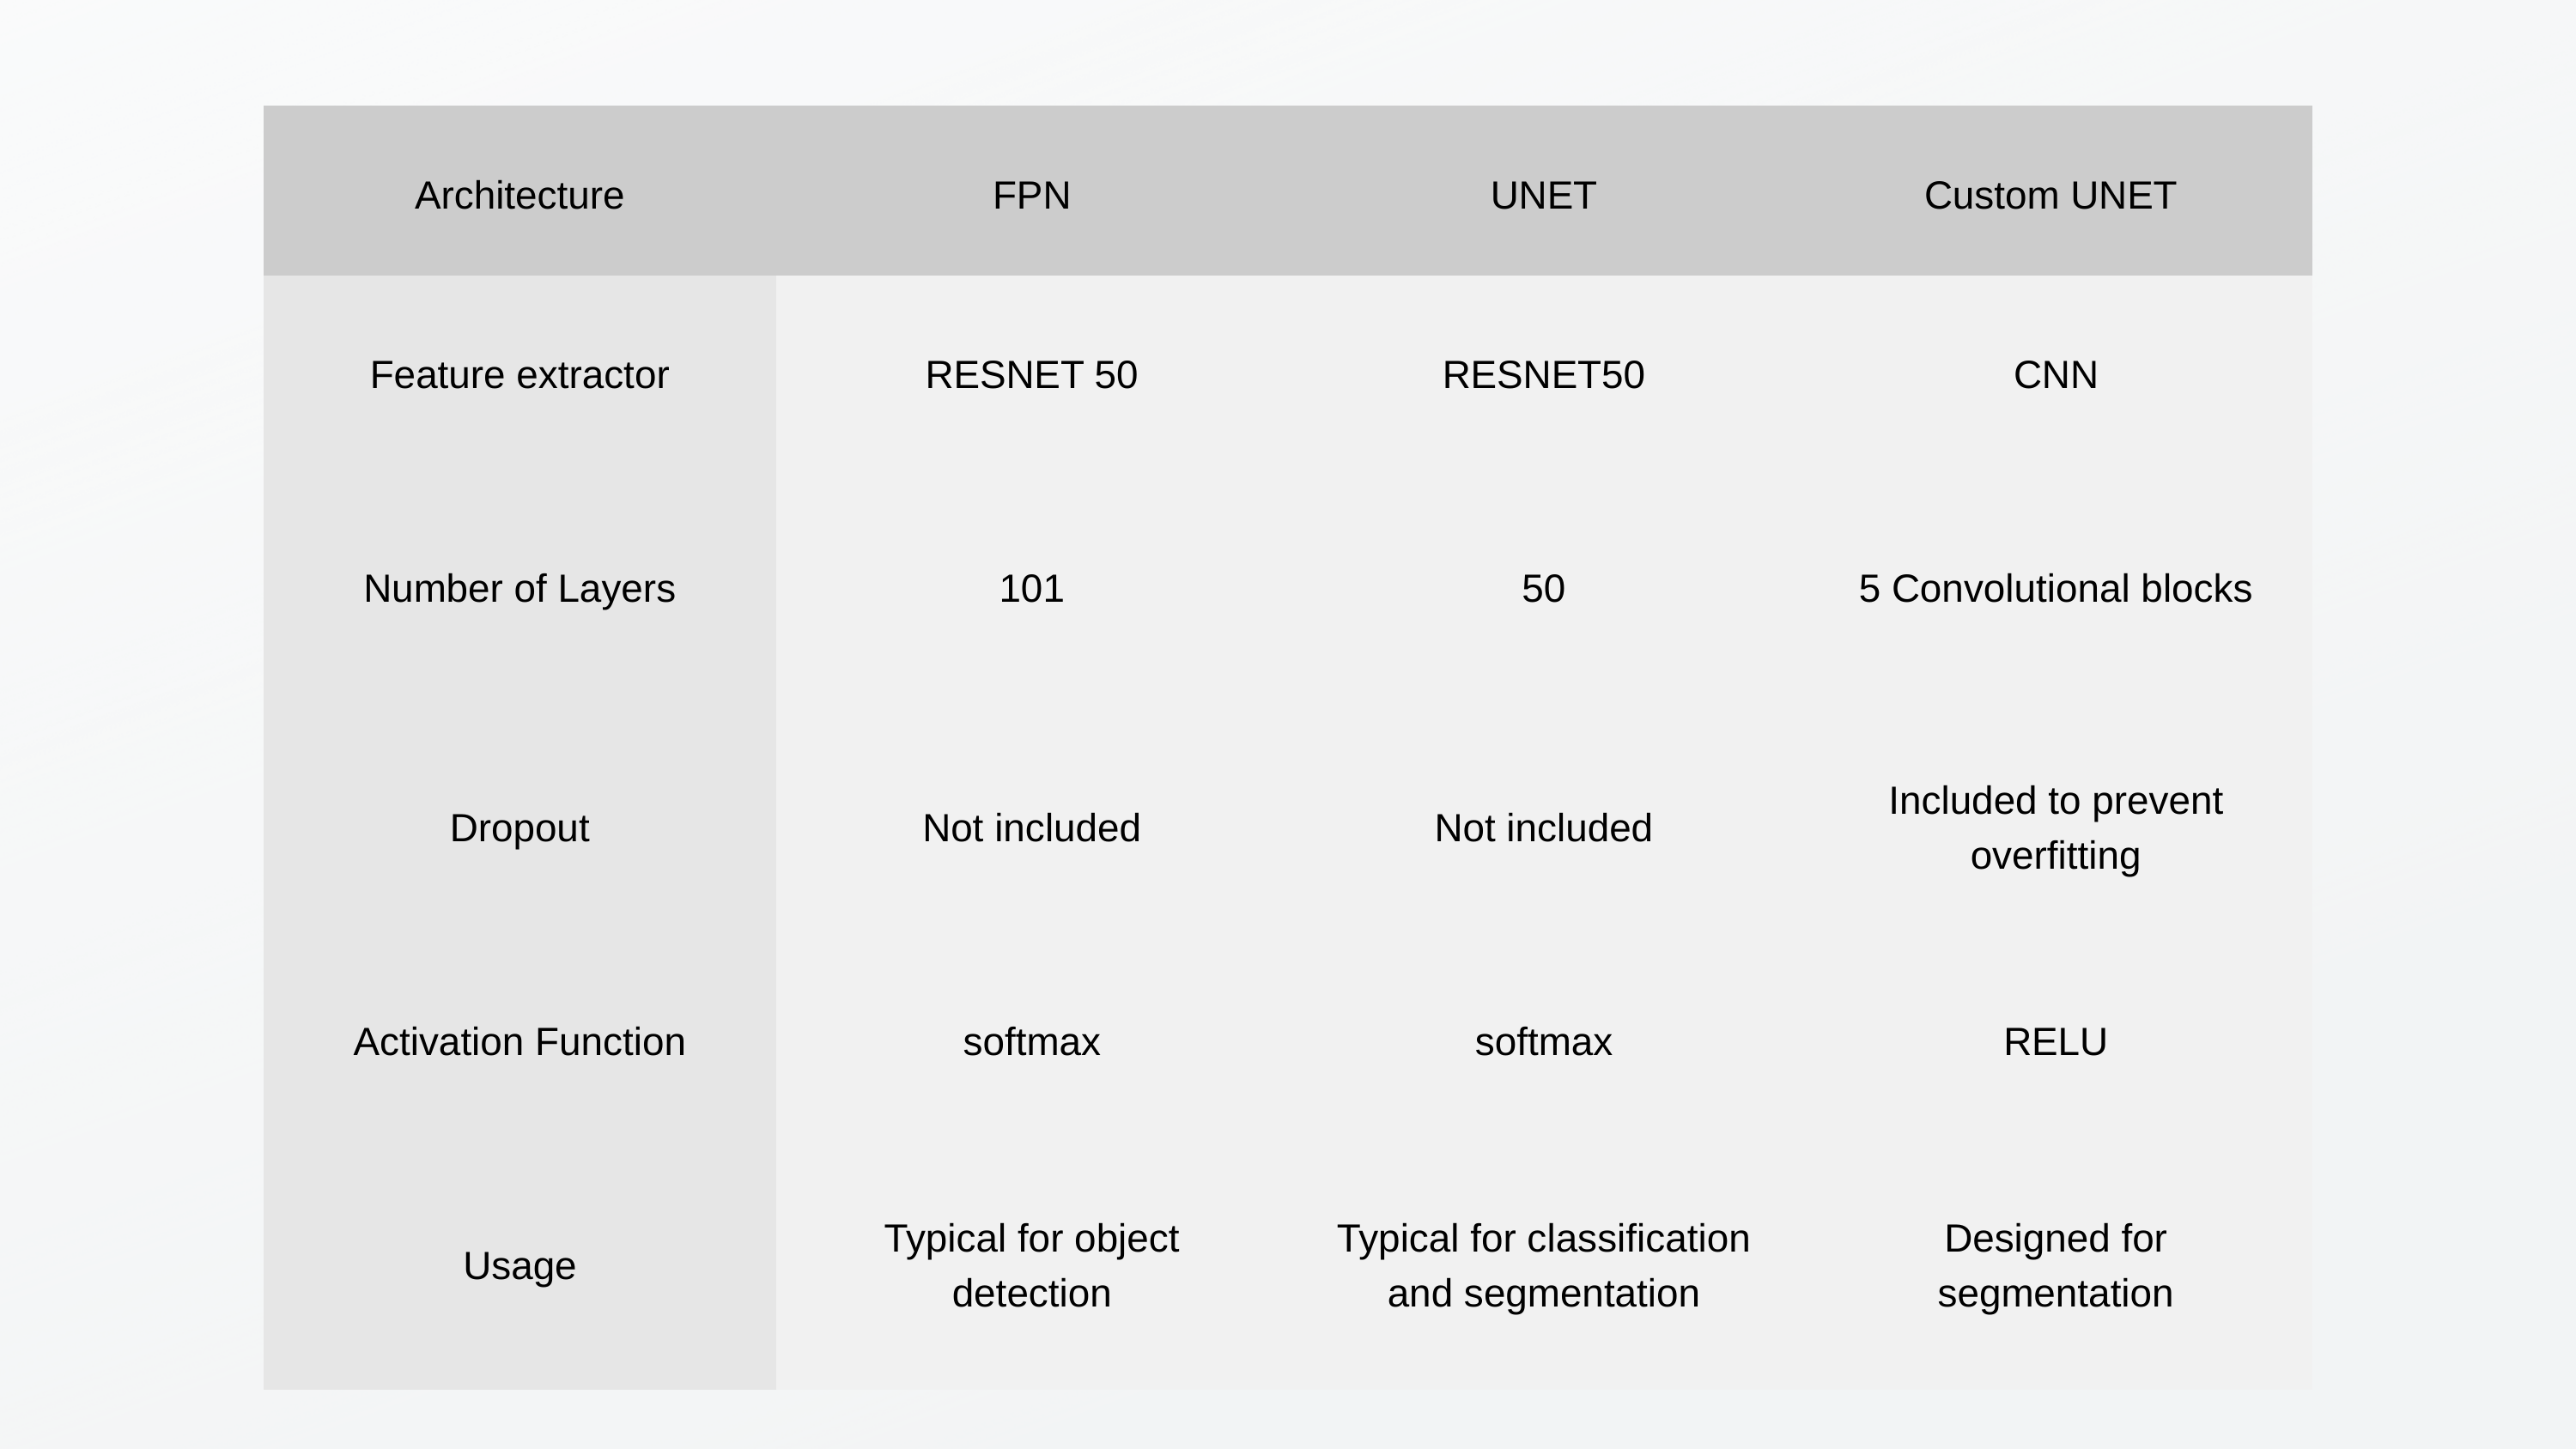

| Architecture | FPN | UNET | Custom UNET |
| --- | --- | --- | --- |
| Feature extractor | RESNET 50 | RESNET50 | CNN |
| Number of Layers | 101 | 50 | 5 Convolutional blocks |
| Dropout | Not included | Not included | Included to prevent overfitting |
| Activation Function | softmax | softmax | RELU |
| Usage | Typical for object detection | Typical for classification and segmentation | Designed for segmentation |